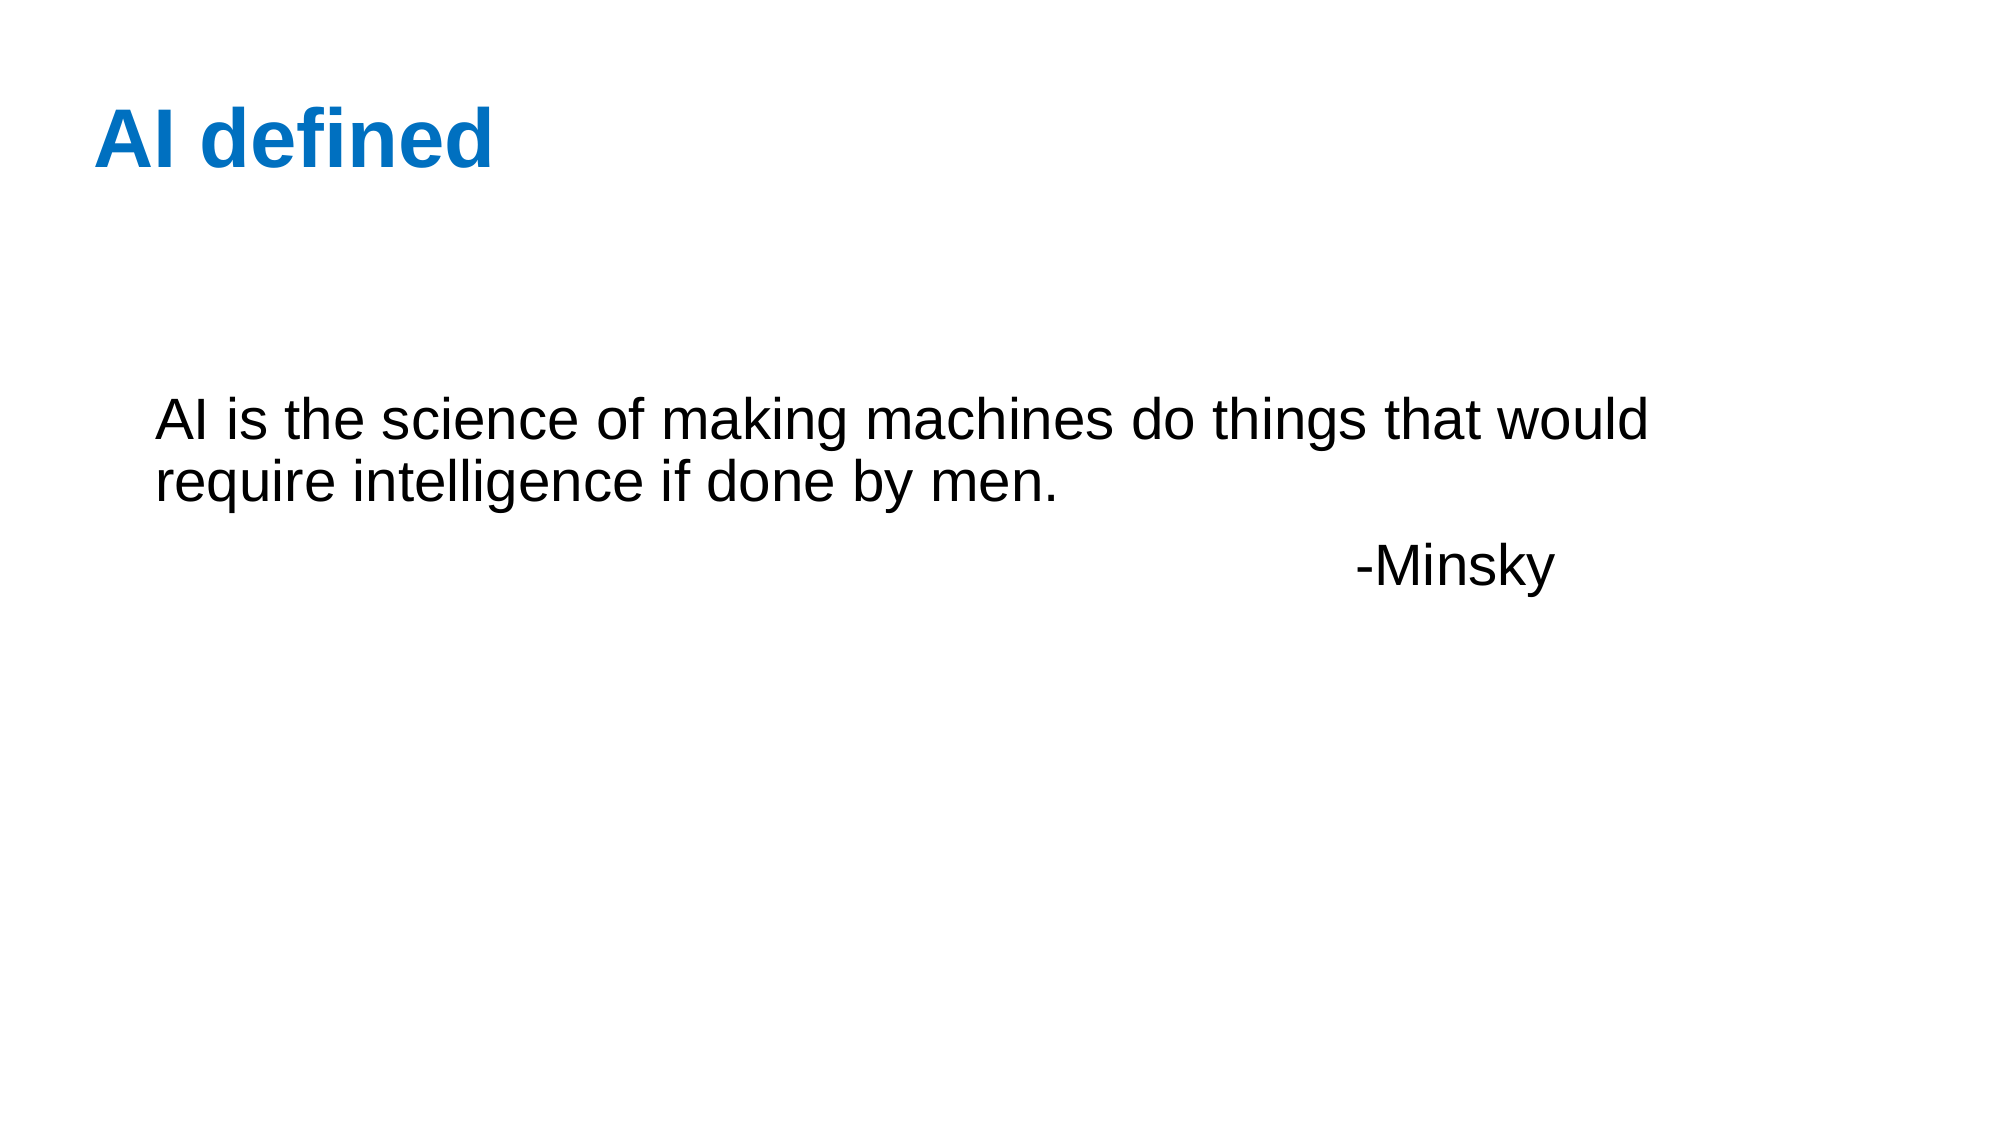

AI defined

AI is the science of making machines do things that would require intelligence if done by men.
								-Minsky